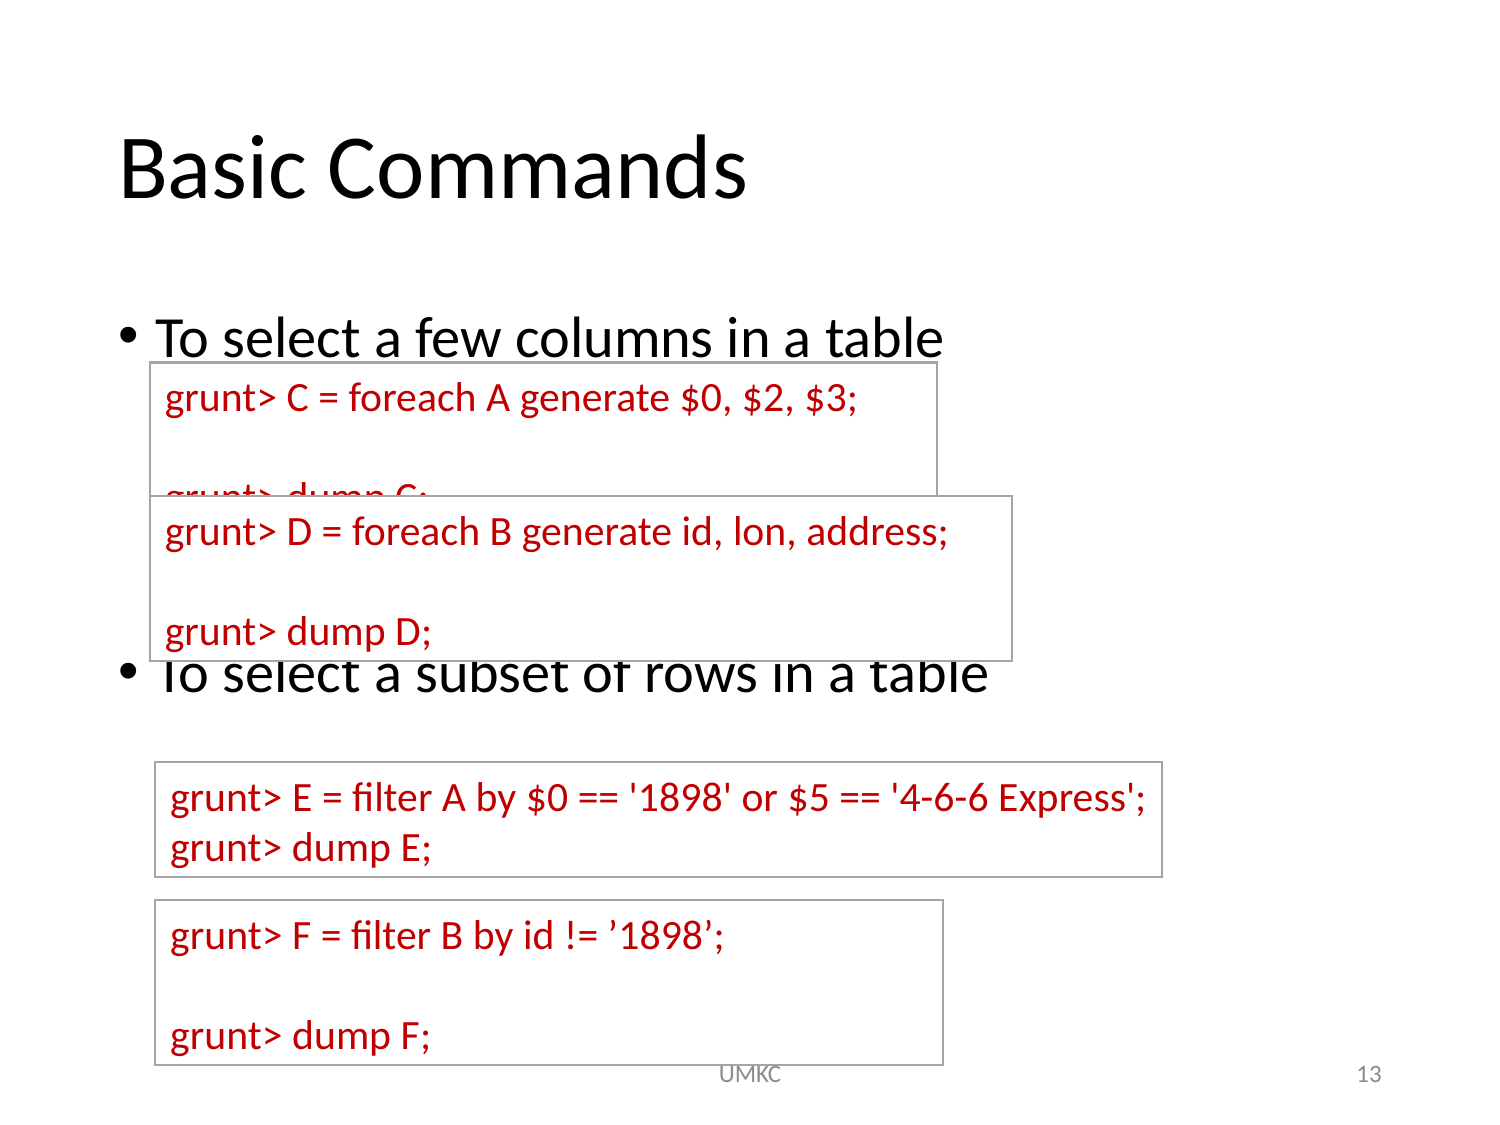

# Basic Commands
To select a few columns in a table

To select a subset of rows in a table
grunt> C = foreach A generate $0, $2, $3;
grunt> dump C;
grunt> D = foreach B generate id, lon, address;
grunt> dump D;
grunt> E = filter A by $0 == '1898' or $5 == '4-6-6 Express';
grunt> dump E;
grunt> F = filter B by id != ’1898’;
grunt> dump F;
UMKC
13